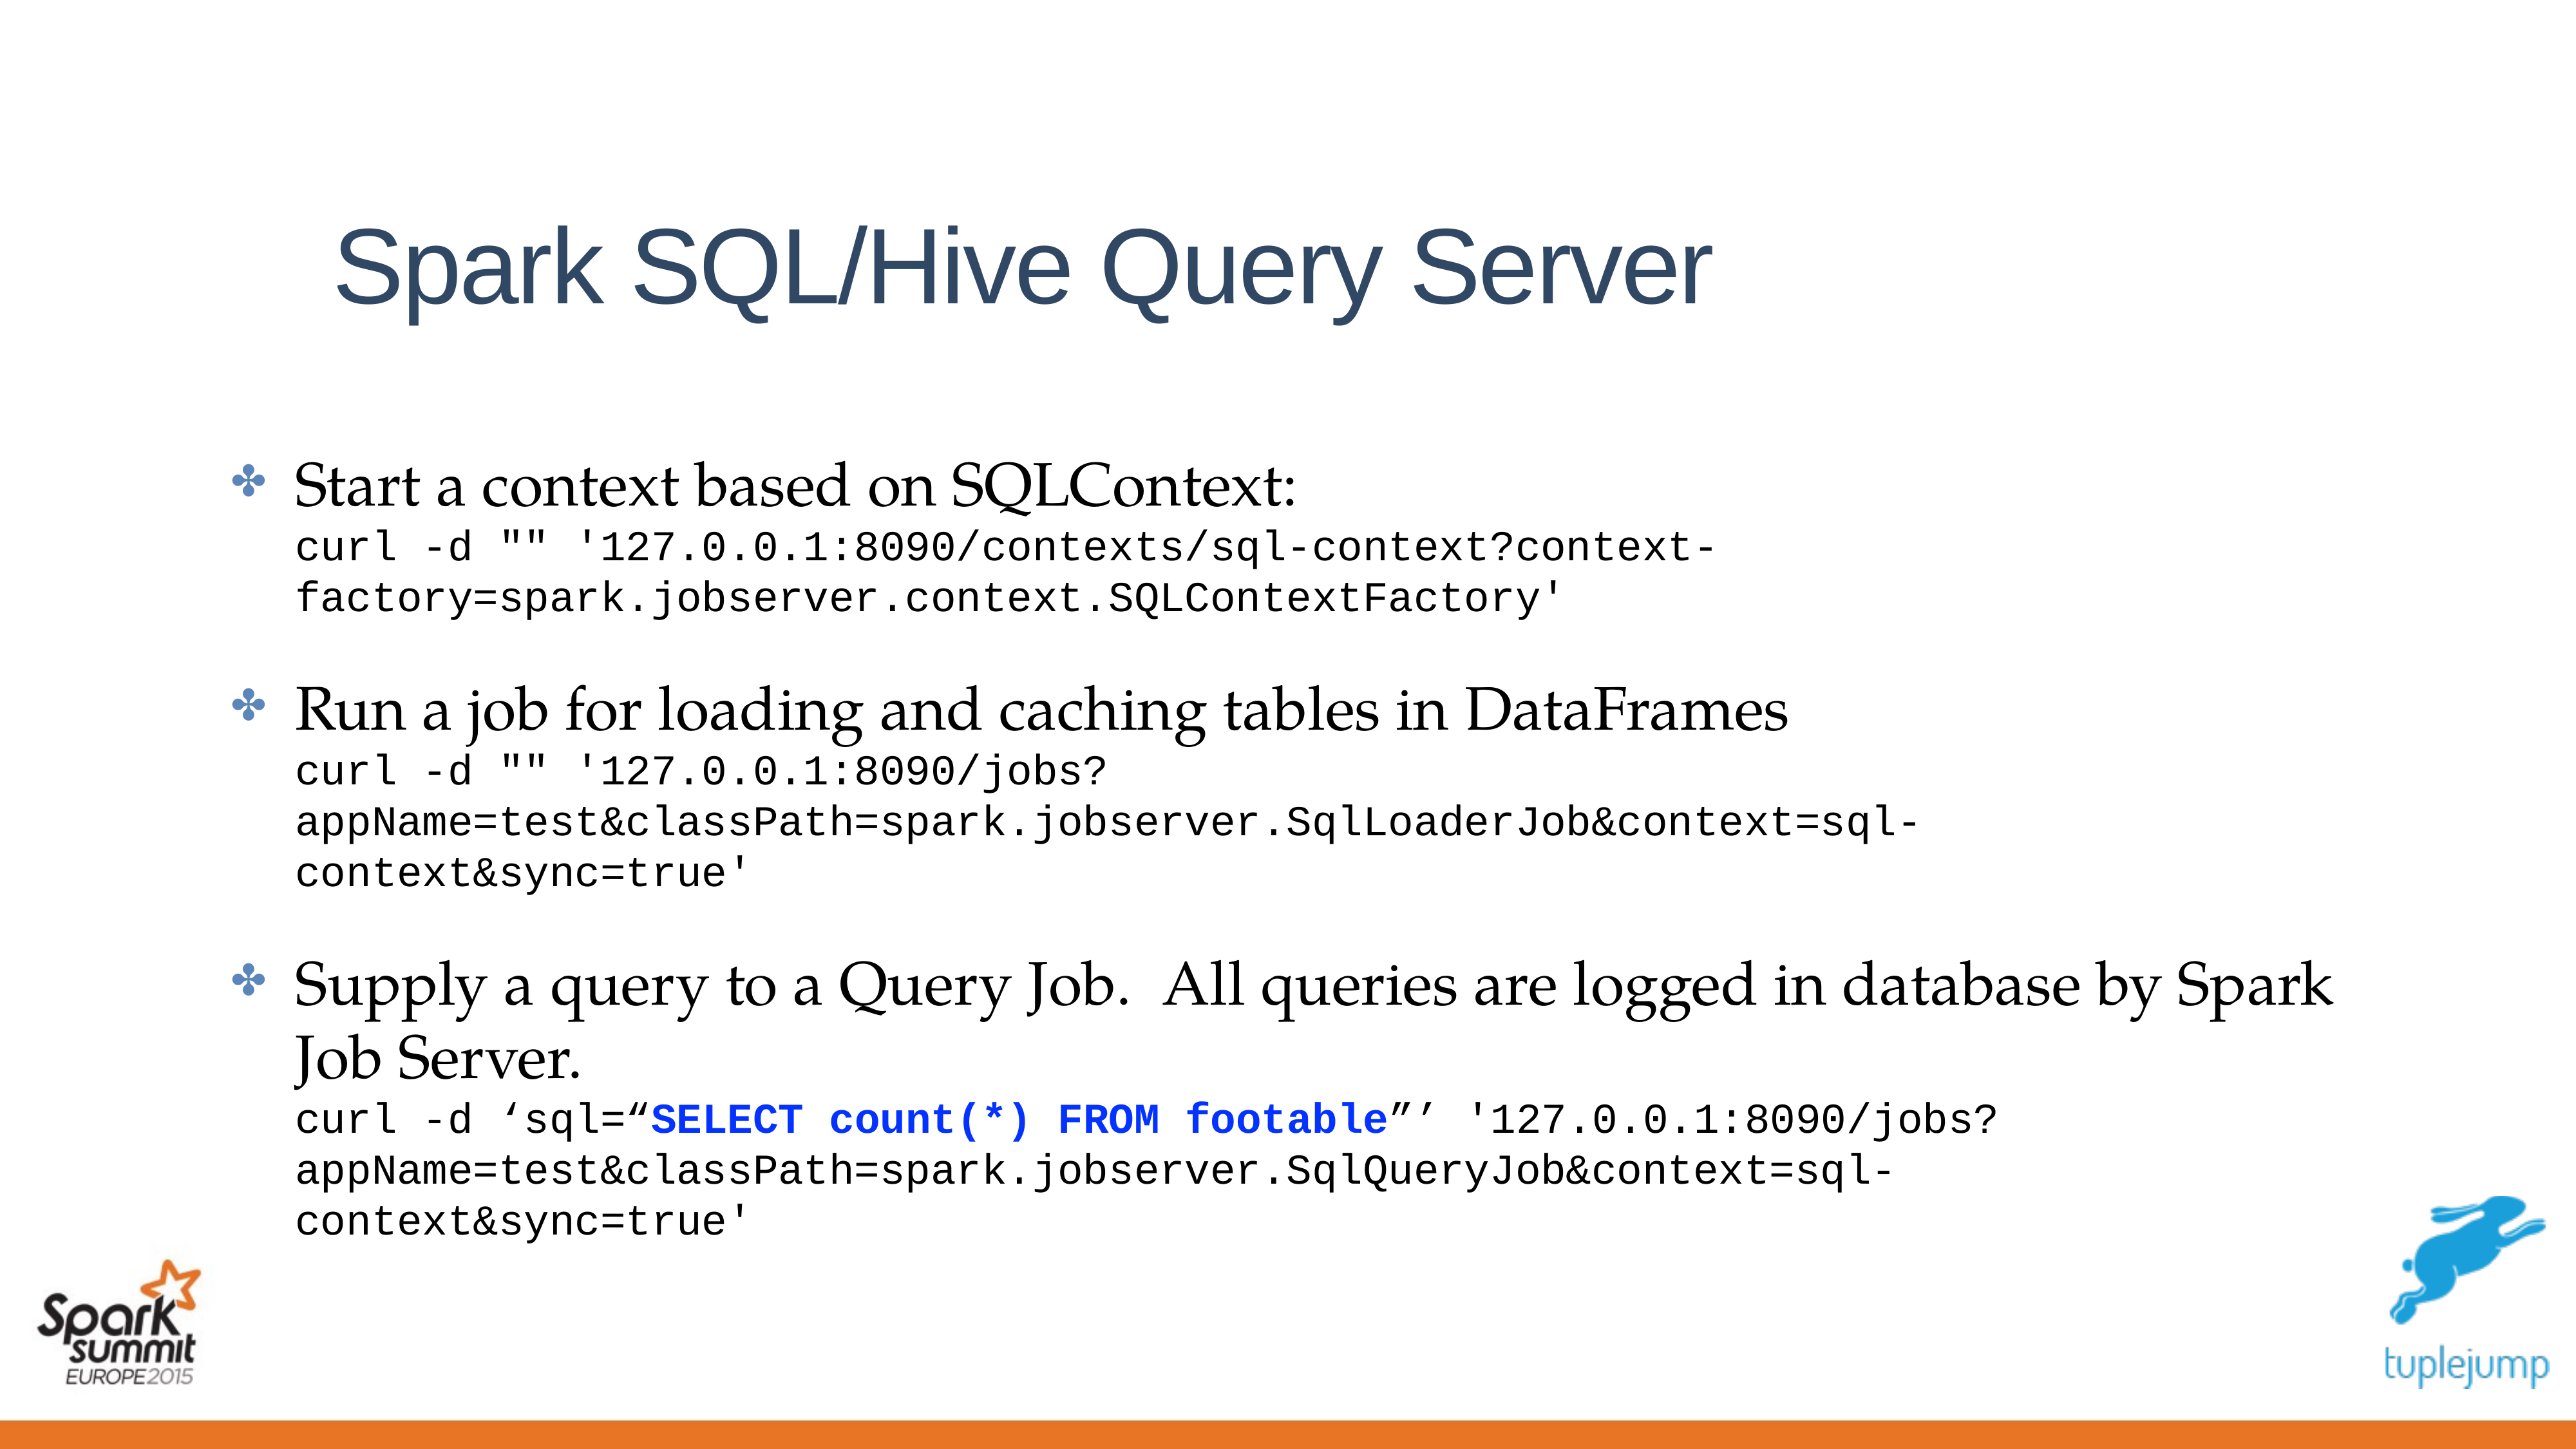

54
# Spark SQL/Hive Query Server
Start a context based on SQLContext:
curl -d "" '127.0.0.1:8090/contexts/sql-context?context-factory=spark.jobserver.context.SQLContextFactory'
Run a job for loading and caching tables in DataFrames
curl -d "" '127.0.0.1:8090/jobs?appName=test&classPath=spark.jobserver.SqlLoaderJob&context=sql-context&sync=true'
Supply a query to a Query Job.  All queries are logged in database by Spark Job Server.
curl -d ‘sql=“SELECT count(*) FROM footable”’ '127.0.0.1:8090/jobs?appName=test&classPath=spark.jobserver.SqlQueryJob&context=sql-context&sync=true'